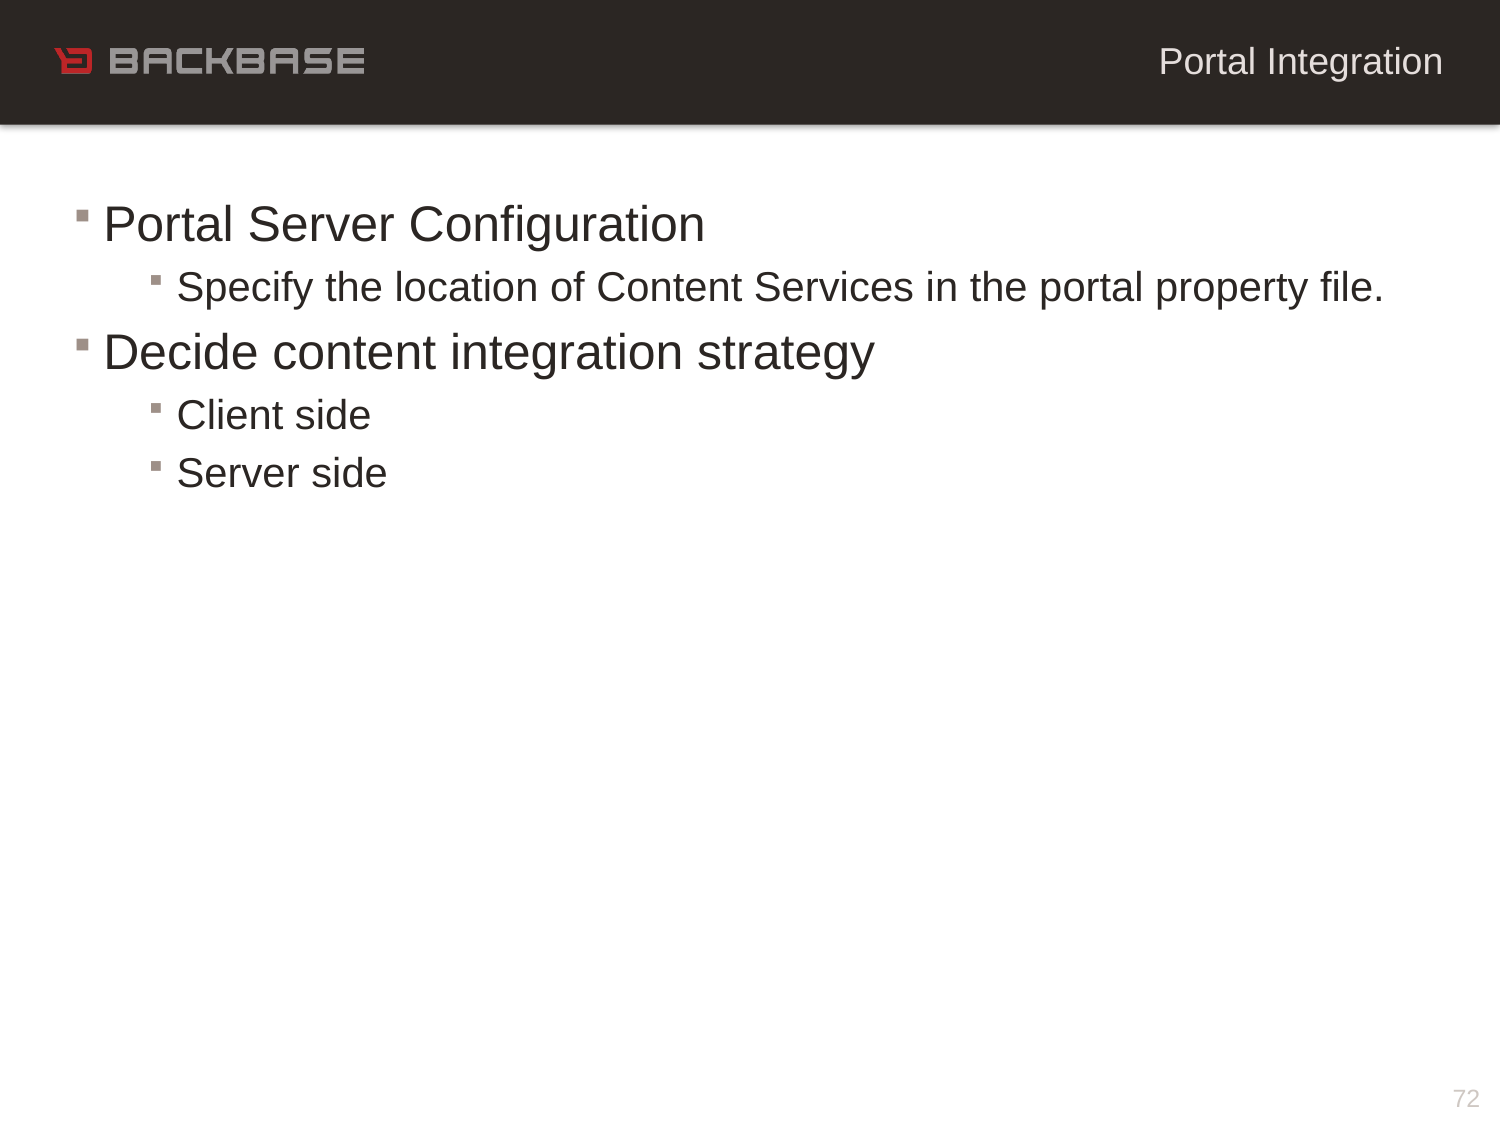

Portal Integration
Portal Server Configuration
Specify the location of Content Services in the portal property file.
Decide content integration strategy
Client side
Server side

72